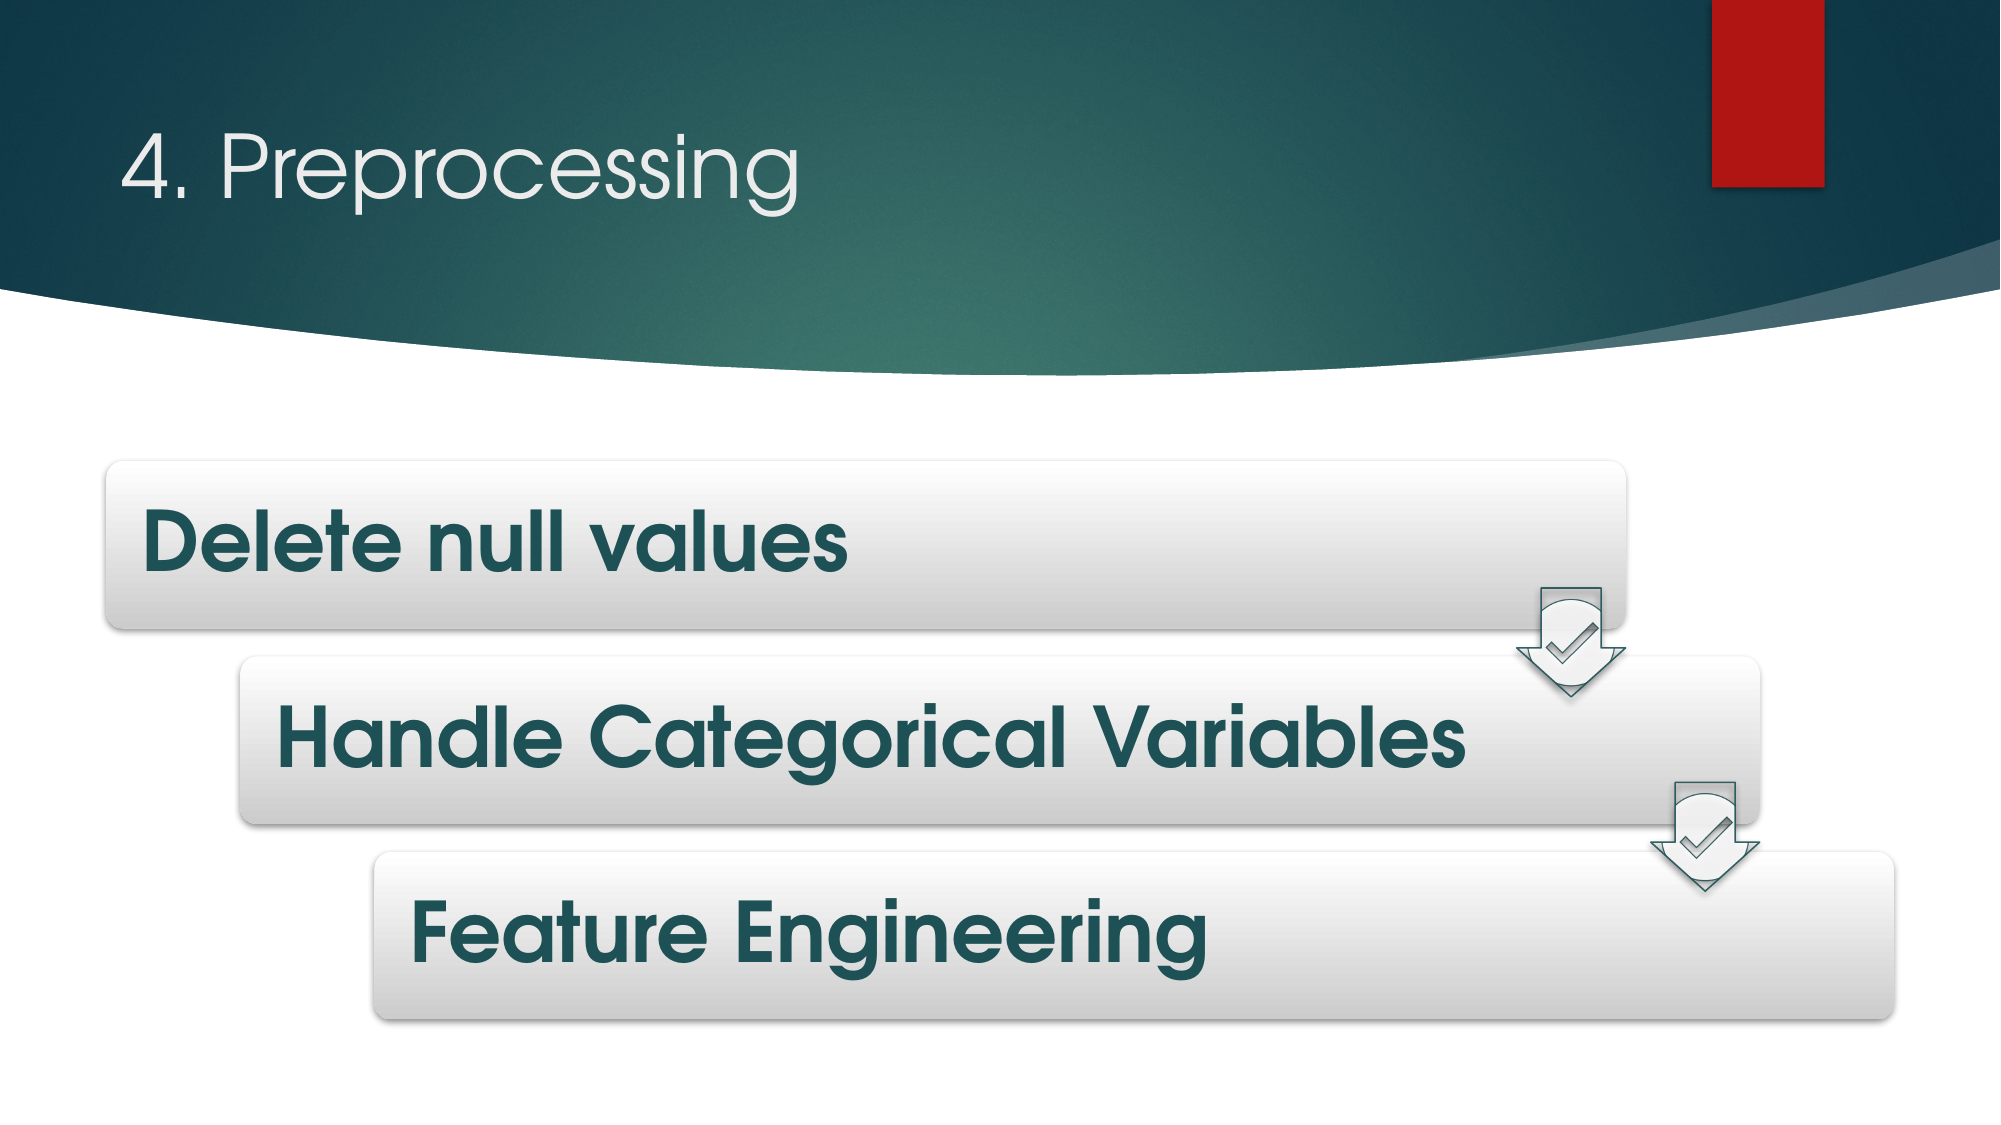

4. Preprocessing

Delete null values
Handle Categorical Variables
Feature Engineering